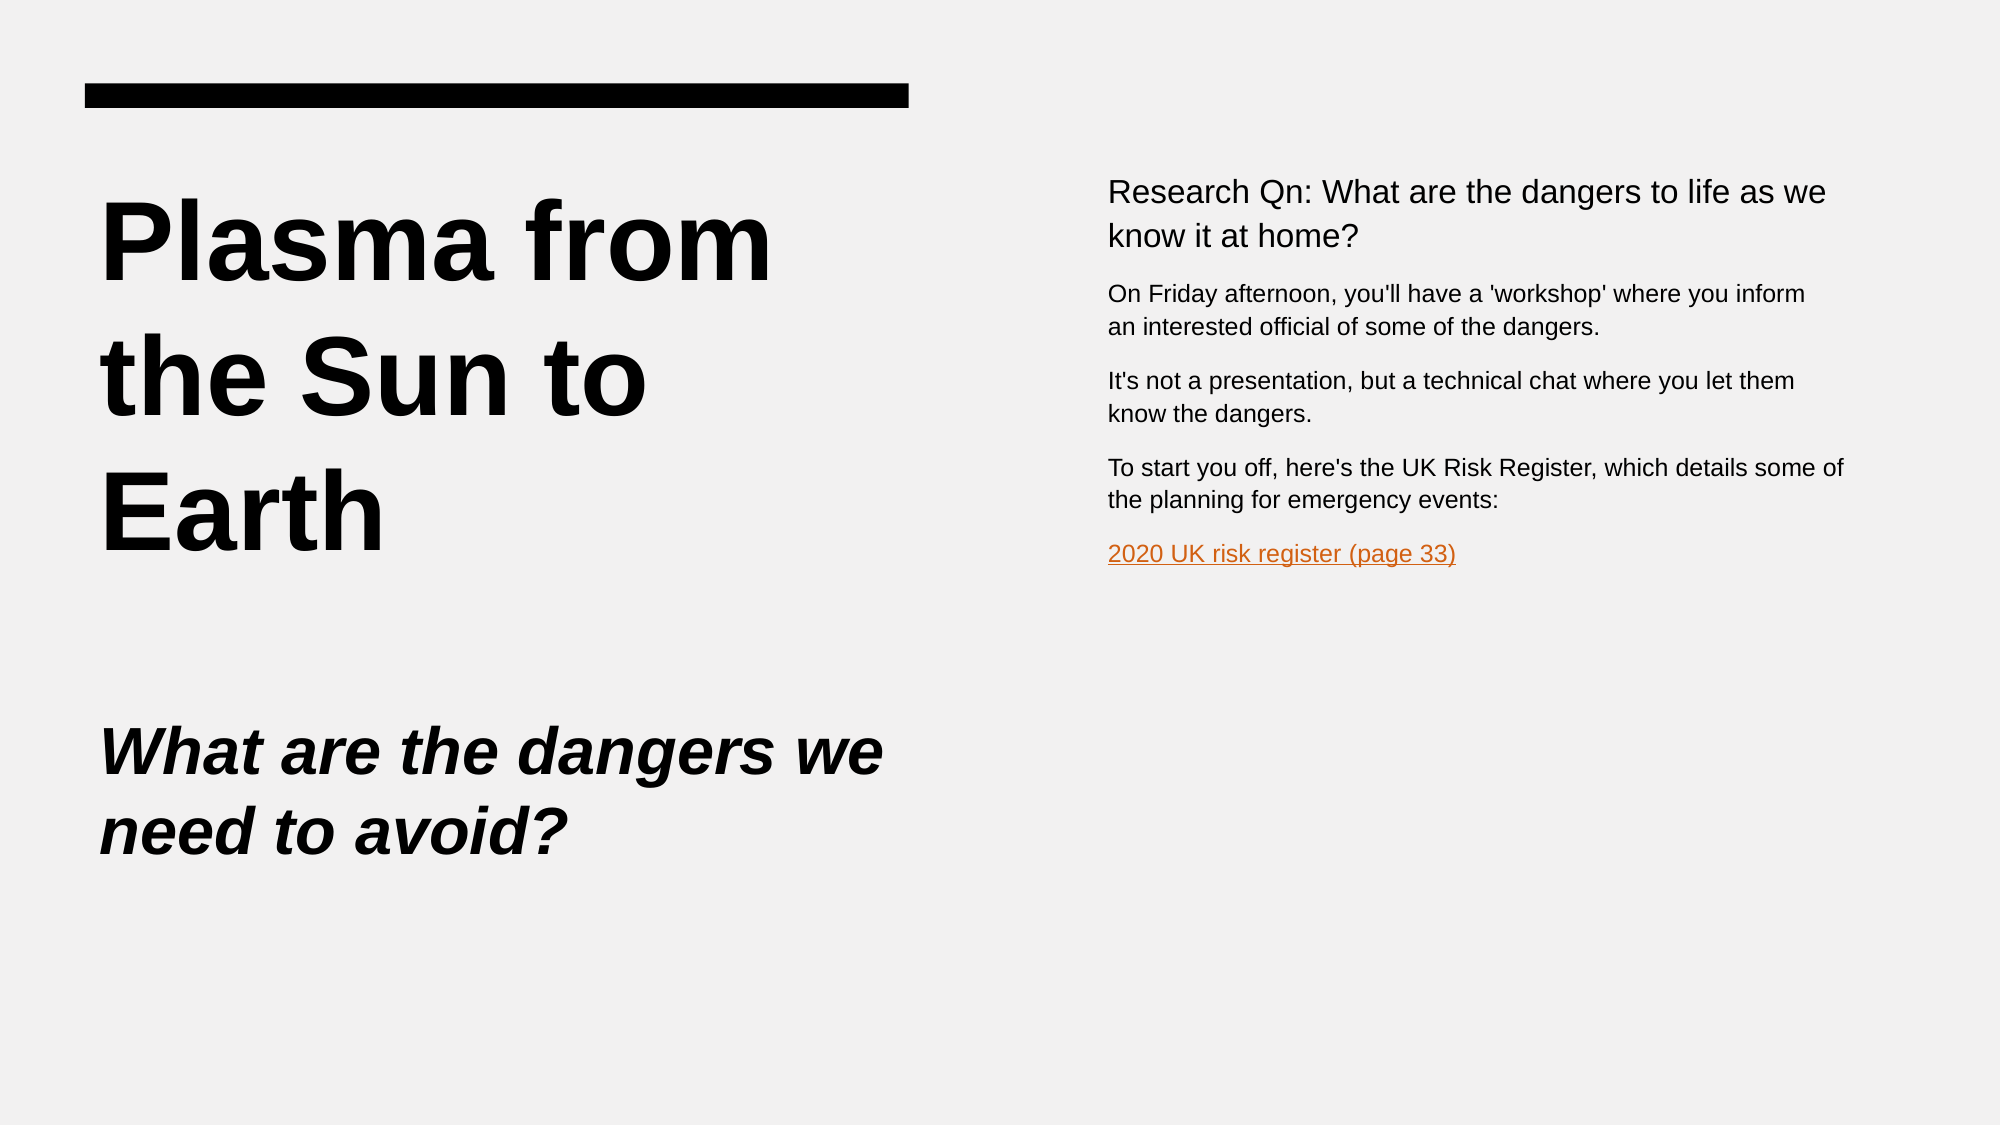

Research Qn: What are the dangers to life as we know it at home?​
On Friday afternoon, you'll have a 'workshop' where you inform an interested official of some of the dangers.​
It's not a presentation, but a technical chat where you let them know the dangers.​
To start you off, here's the UK Risk Register, which details some of the planning for emergency events:
2020 UK risk register (page 33)
# Plasma from the Sun to Earth What are the dangers we need to avoid?